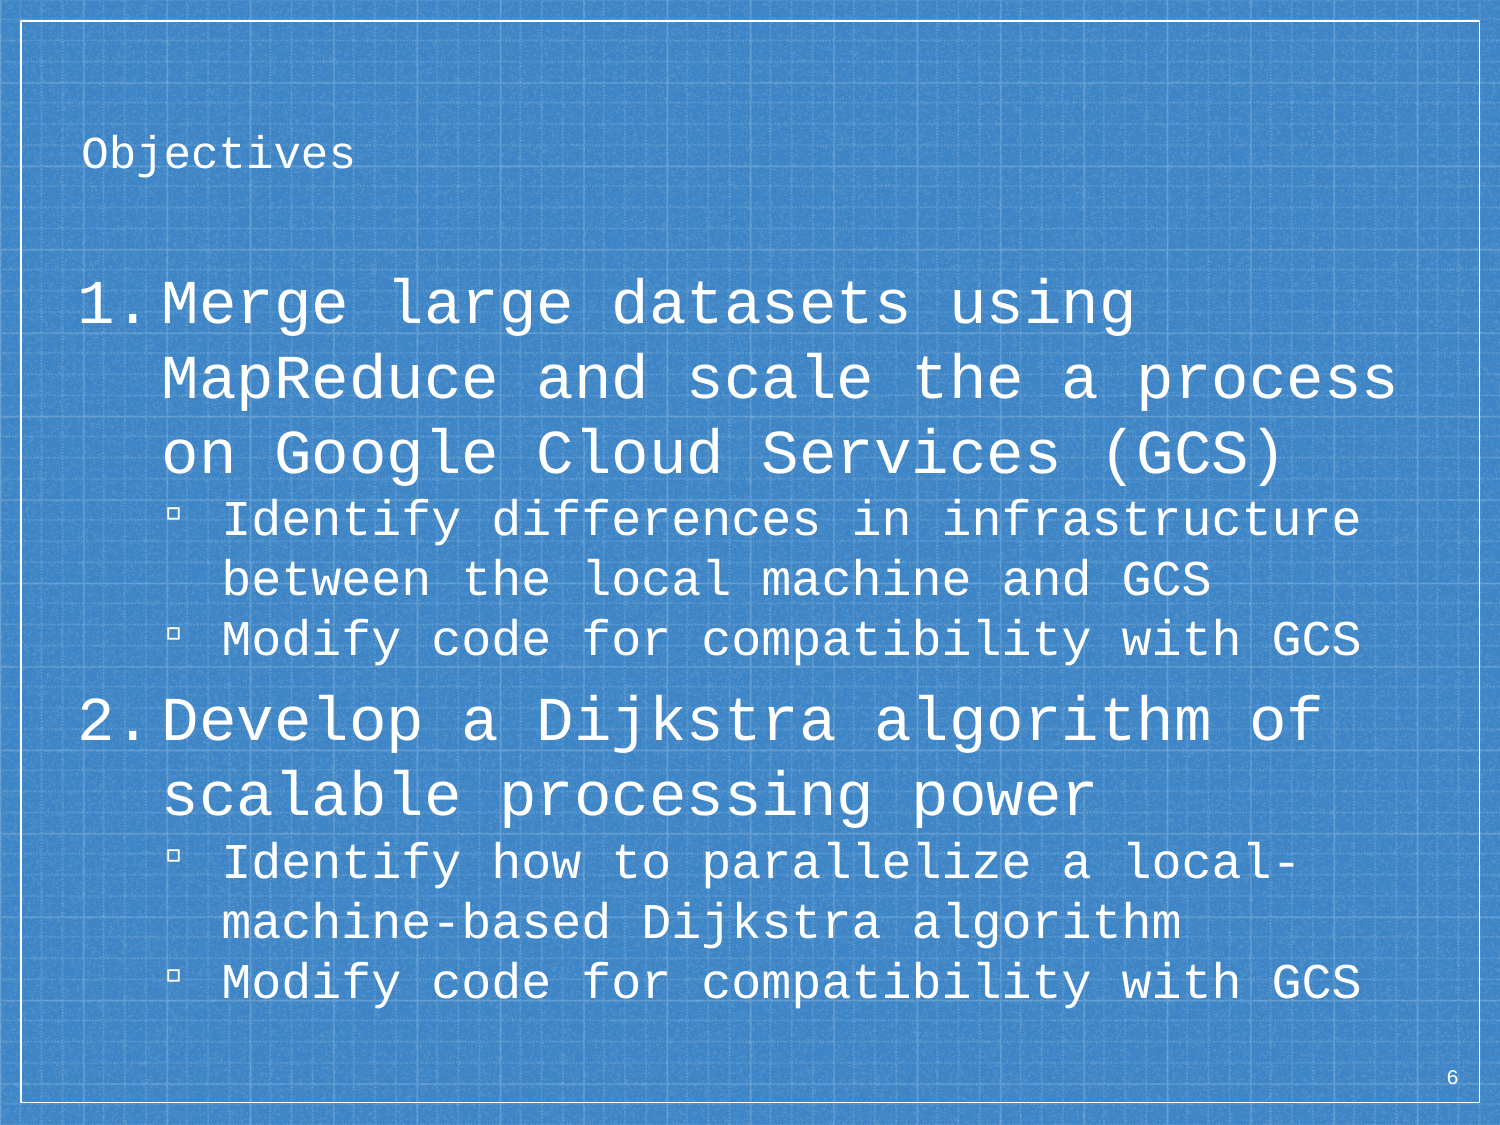

# Objectives
Merge large datasets using MapReduce and scale the a process on Google Cloud Services (GCS)
Identify differences in infrastructure between the local machine and GCS
Modify code for compatibility with GCS
Develop a Dijkstra algorithm of scalable processing power
Identify how to parallelize a local-machine-based Dijkstra algorithm
Modify code for compatibility with GCS
6